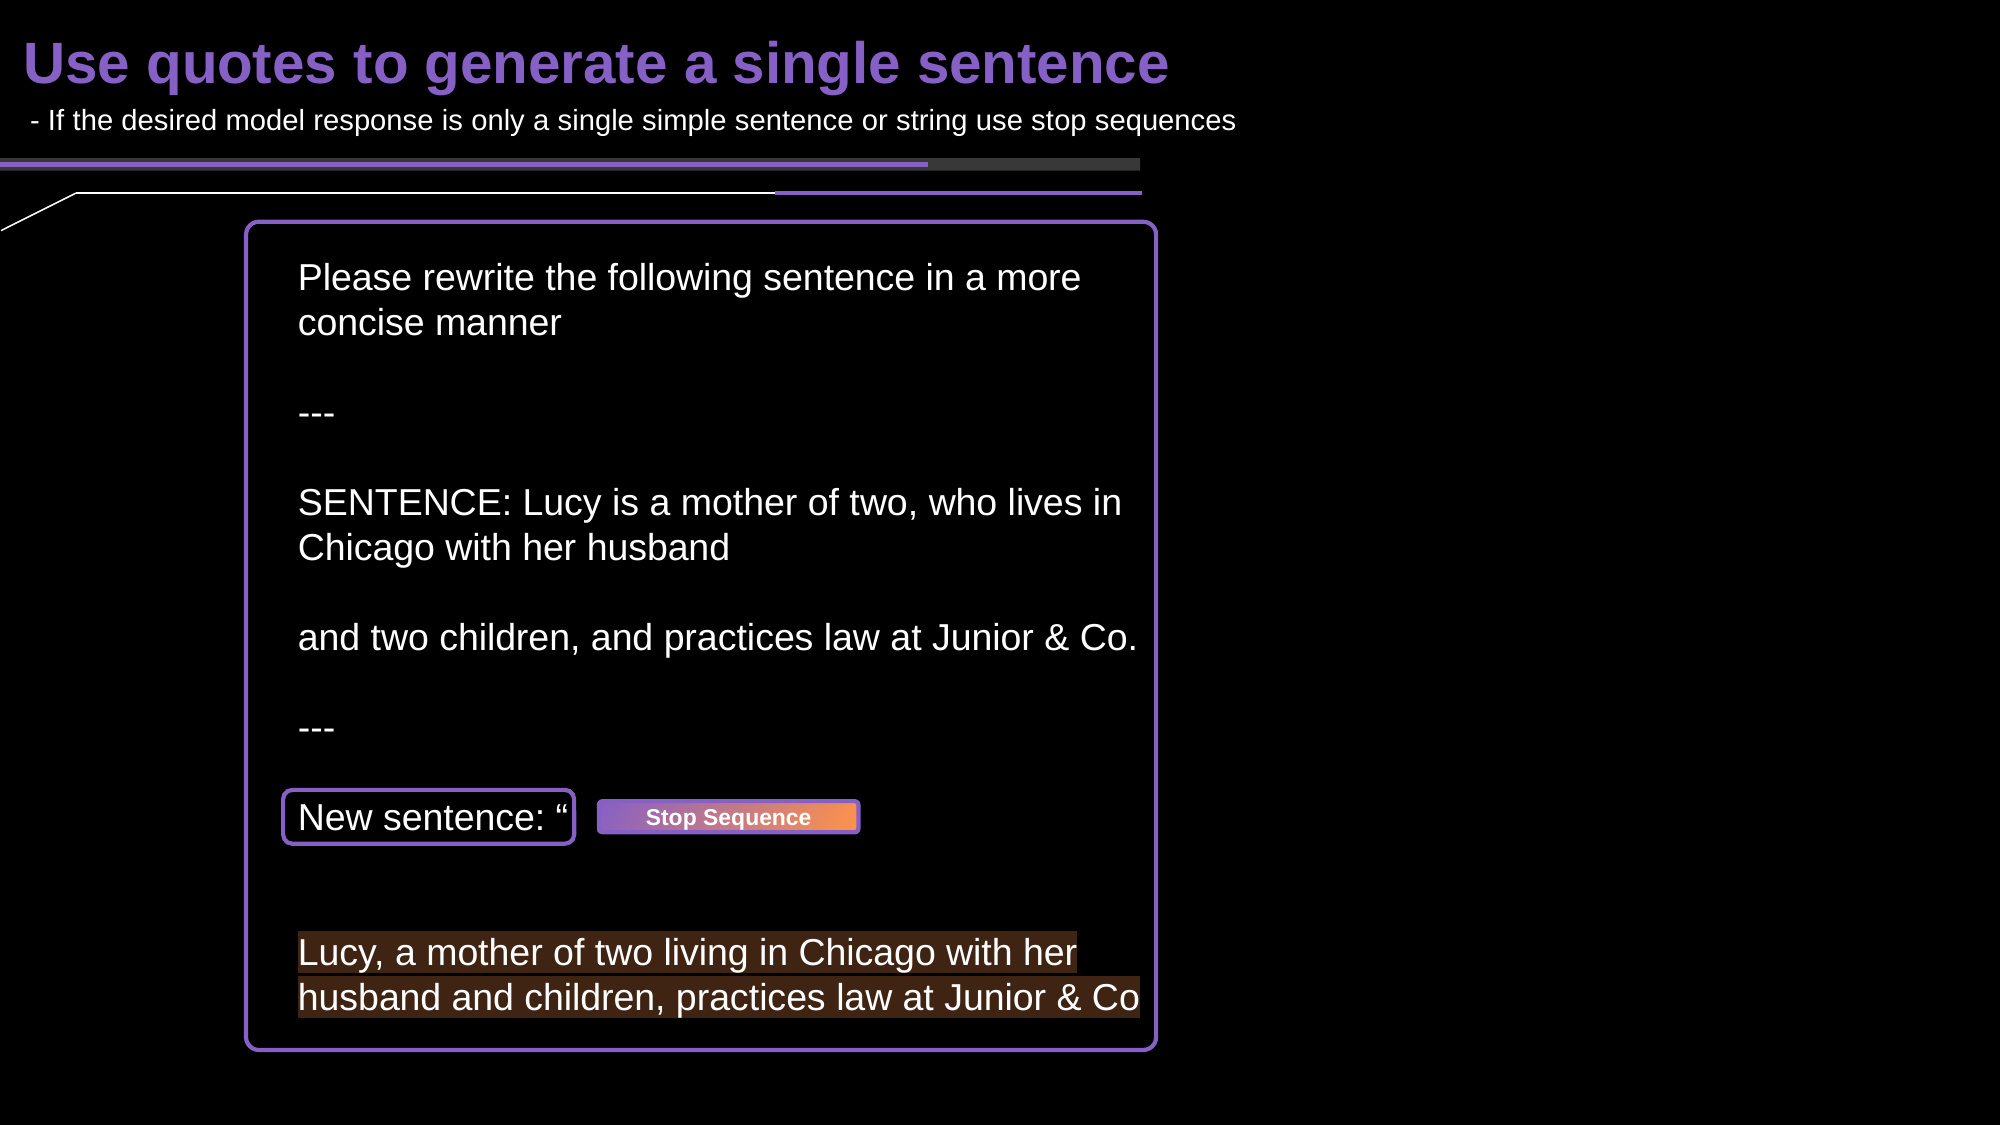

Use quotes to generate a single sentence
- If the desired model response is only a single simple sentence or string use stop sequences

Please rewrite the following sentence in a more concise manner

---

SENTENCE: Lucy is a mother of two, who lives in Chicago with her husband

and two children, and practices law at Junior & Co.

---

New sentence: “

Lucy, a mother of two living in Chicago with her husband and children, practices law at Junior & Co

Stop Sequence